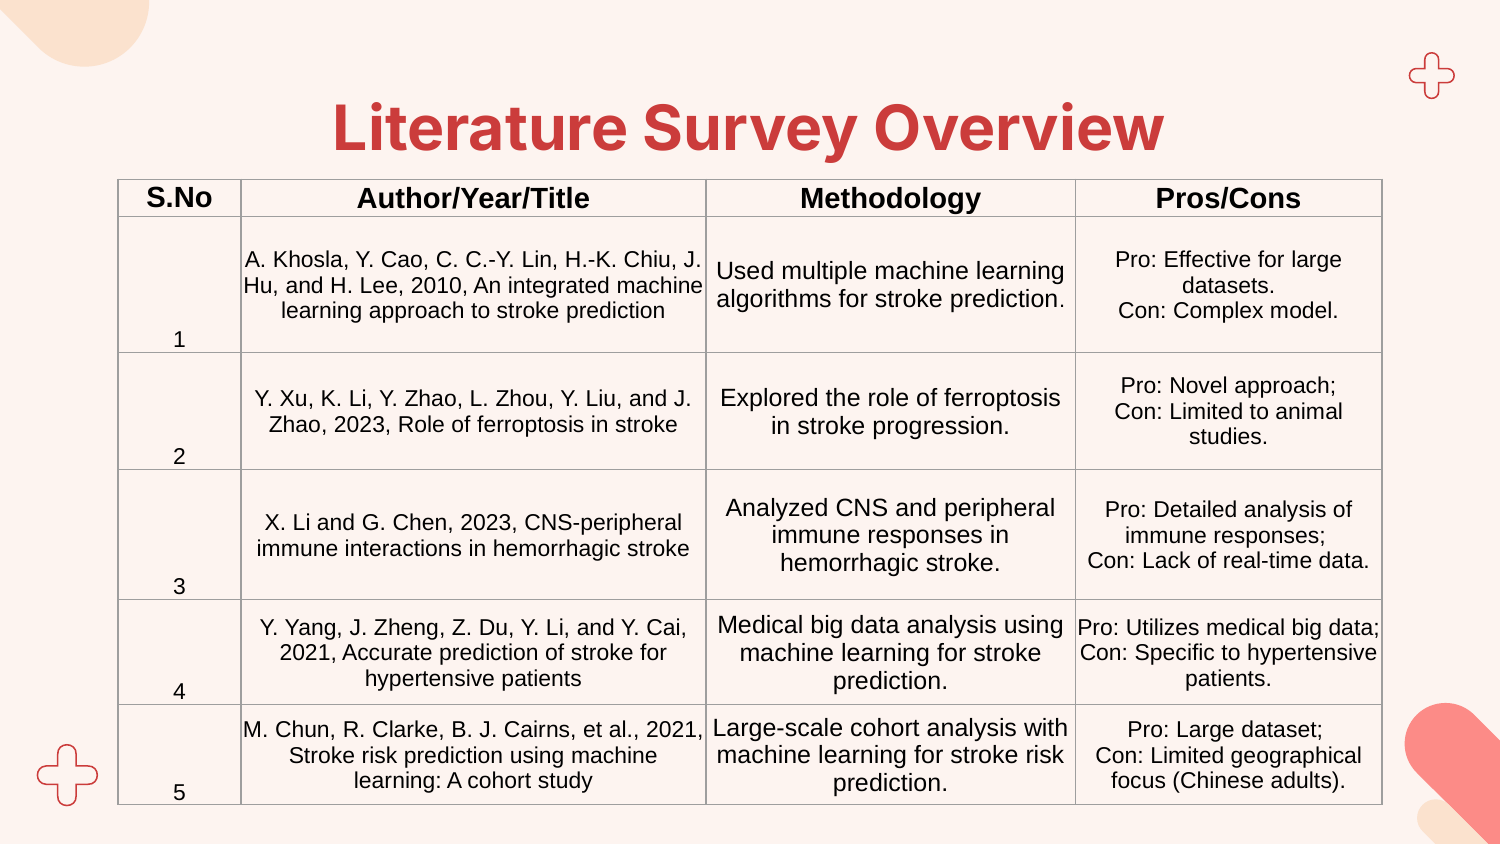

# Literature Survey Overview
| S.No | Author/Year/Title | Methodology | Pros/Cons |
| --- | --- | --- | --- |
| 1 | A. Khosla, Y. Cao, C. C.-Y. Lin, H.-K. Chiu, J. Hu, and H. Lee, 2010, An integrated machine learning approach to stroke prediction | Used multiple machine learning algorithms for stroke prediction. | Pro: Effective for large datasets. Con: Complex model. |
| 2 | Y. Xu, K. Li, Y. Zhao, L. Zhou, Y. Liu, and J. Zhao, 2023, Role of ferroptosis in stroke | Explored the role of ferroptosis in stroke progression. | Pro: Novel approach; Con: Limited to animal studies. |
| 3 | X. Li and G. Chen, 2023, CNS-peripheral immune interactions in hemorrhagic stroke | Analyzed CNS and peripheral immune responses in hemorrhagic stroke. | Pro: Detailed analysis of immune responses; Con: Lack of real-time data. |
| 4 | Y. Yang, J. Zheng, Z. Du, Y. Li, and Y. Cai, 2021, Accurate prediction of stroke for hypertensive patients | Medical big data analysis using machine learning for stroke prediction. | Pro: Utilizes medical big data; Con: Specific to hypertensive patients. |
| 5 | M. Chun, R. Clarke, B. J. Cairns, et al., 2021, Stroke risk prediction using machine learning: A cohort study | Large-scale cohort analysis with machine learning for stroke risk prediction. | Pro: Large dataset; Con: Limited geographical focus (Chinese adults). |